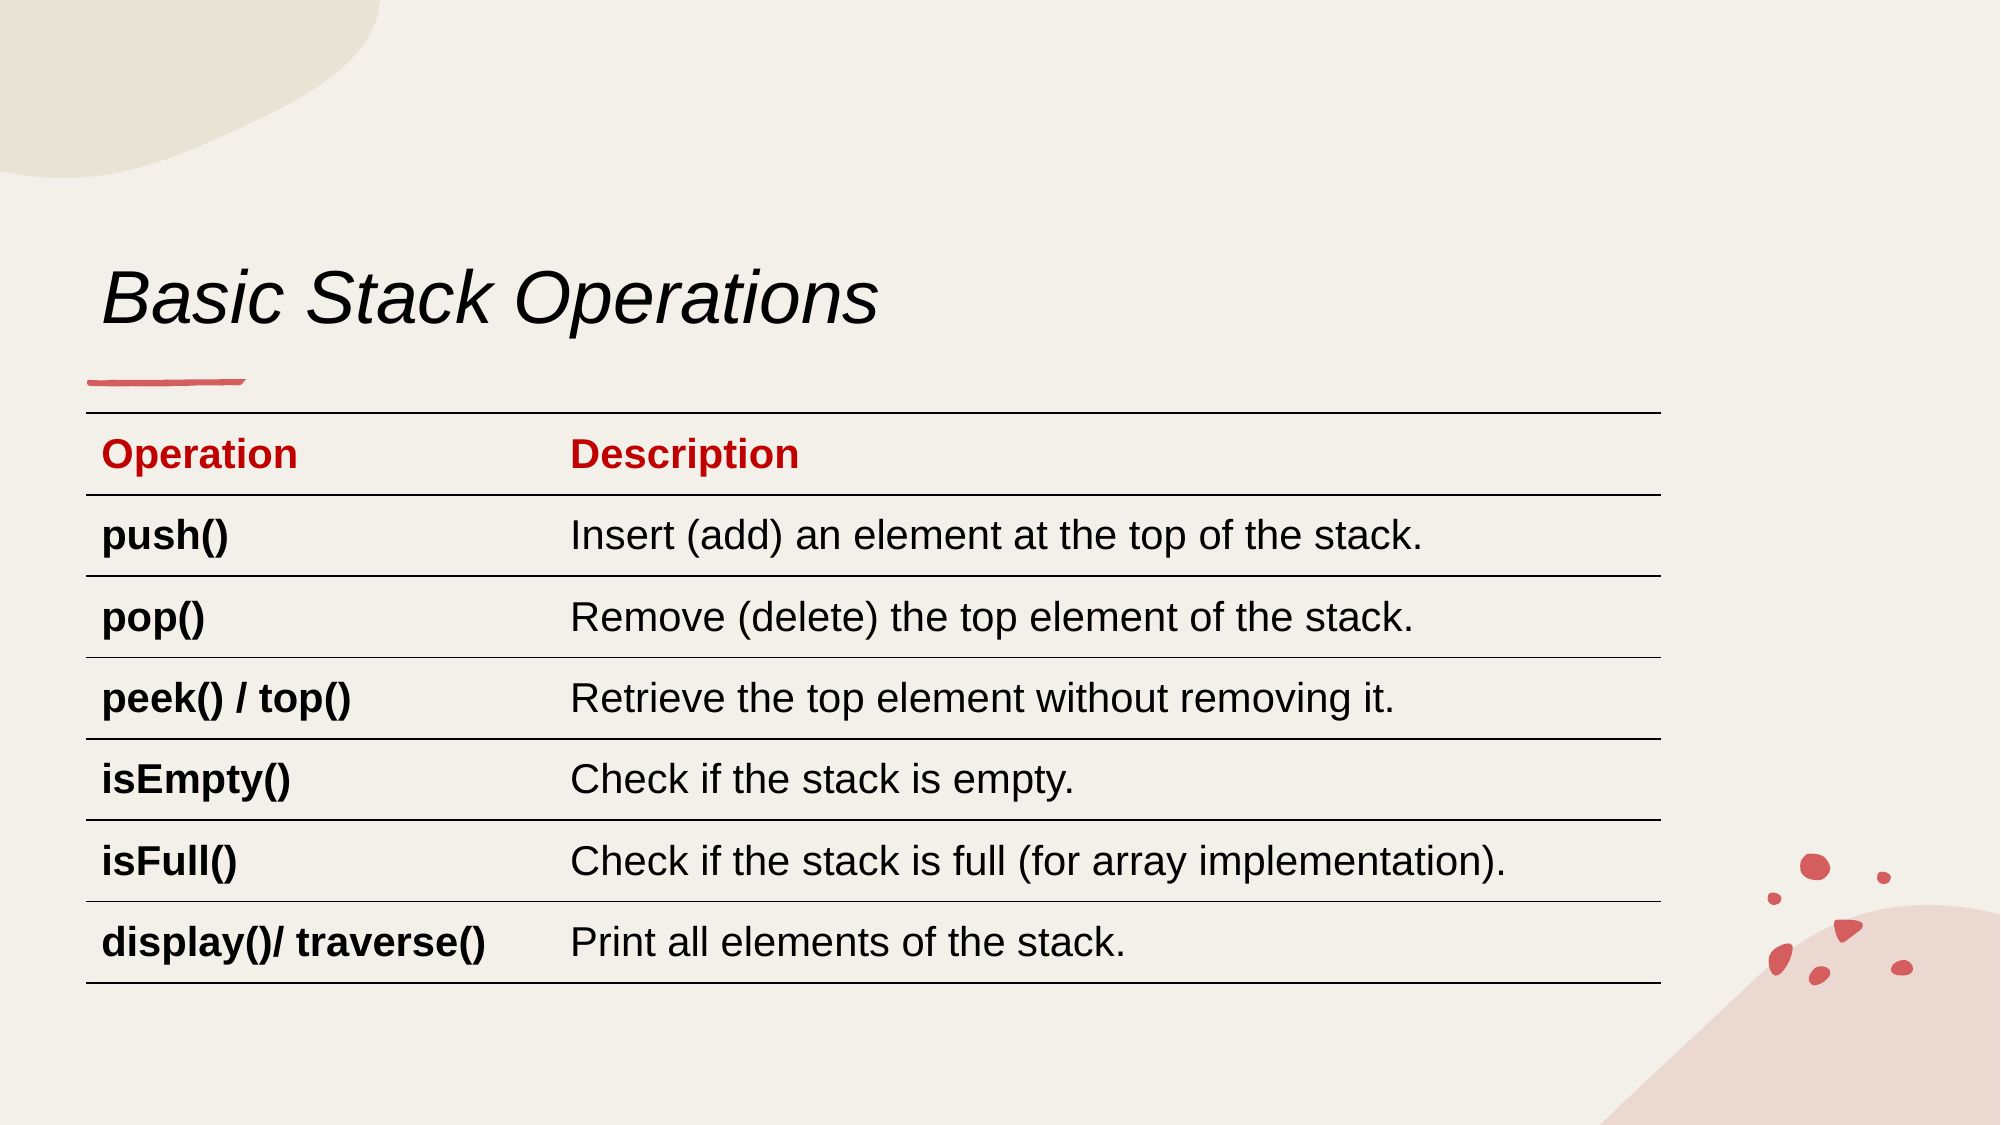

# Basic Stack Operations
| Operation | Description |
| --- | --- |
| push() | Insert (add) an element at the top of the stack. |
| pop() | Remove (delete) the top element of the stack. |
| peek() / top() | Retrieve the top element without removing it. |
| isEmpty() | Check if the stack is empty. |
| isFull() | Check if the stack is full (for array implementation). |
| display()/ traverse() | Print all elements of the stack. |